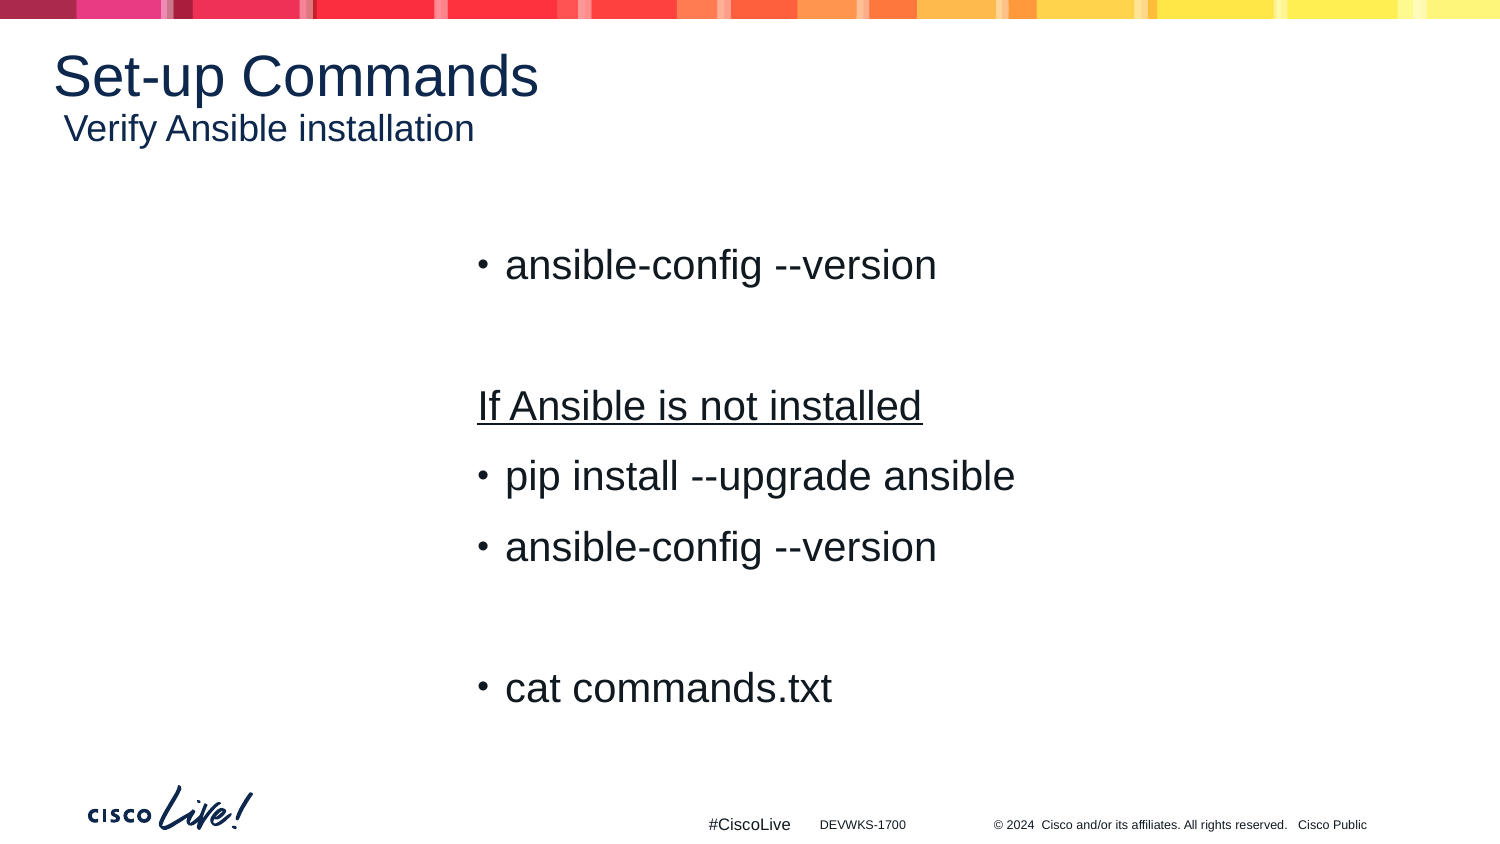

# Set-up Commands
Verify Ansible installation

ansible-config --version

If Ansible is not installed
pip install --upgrade ansible
ansible-config --version

cat commands.txt

DEVWKS-1700